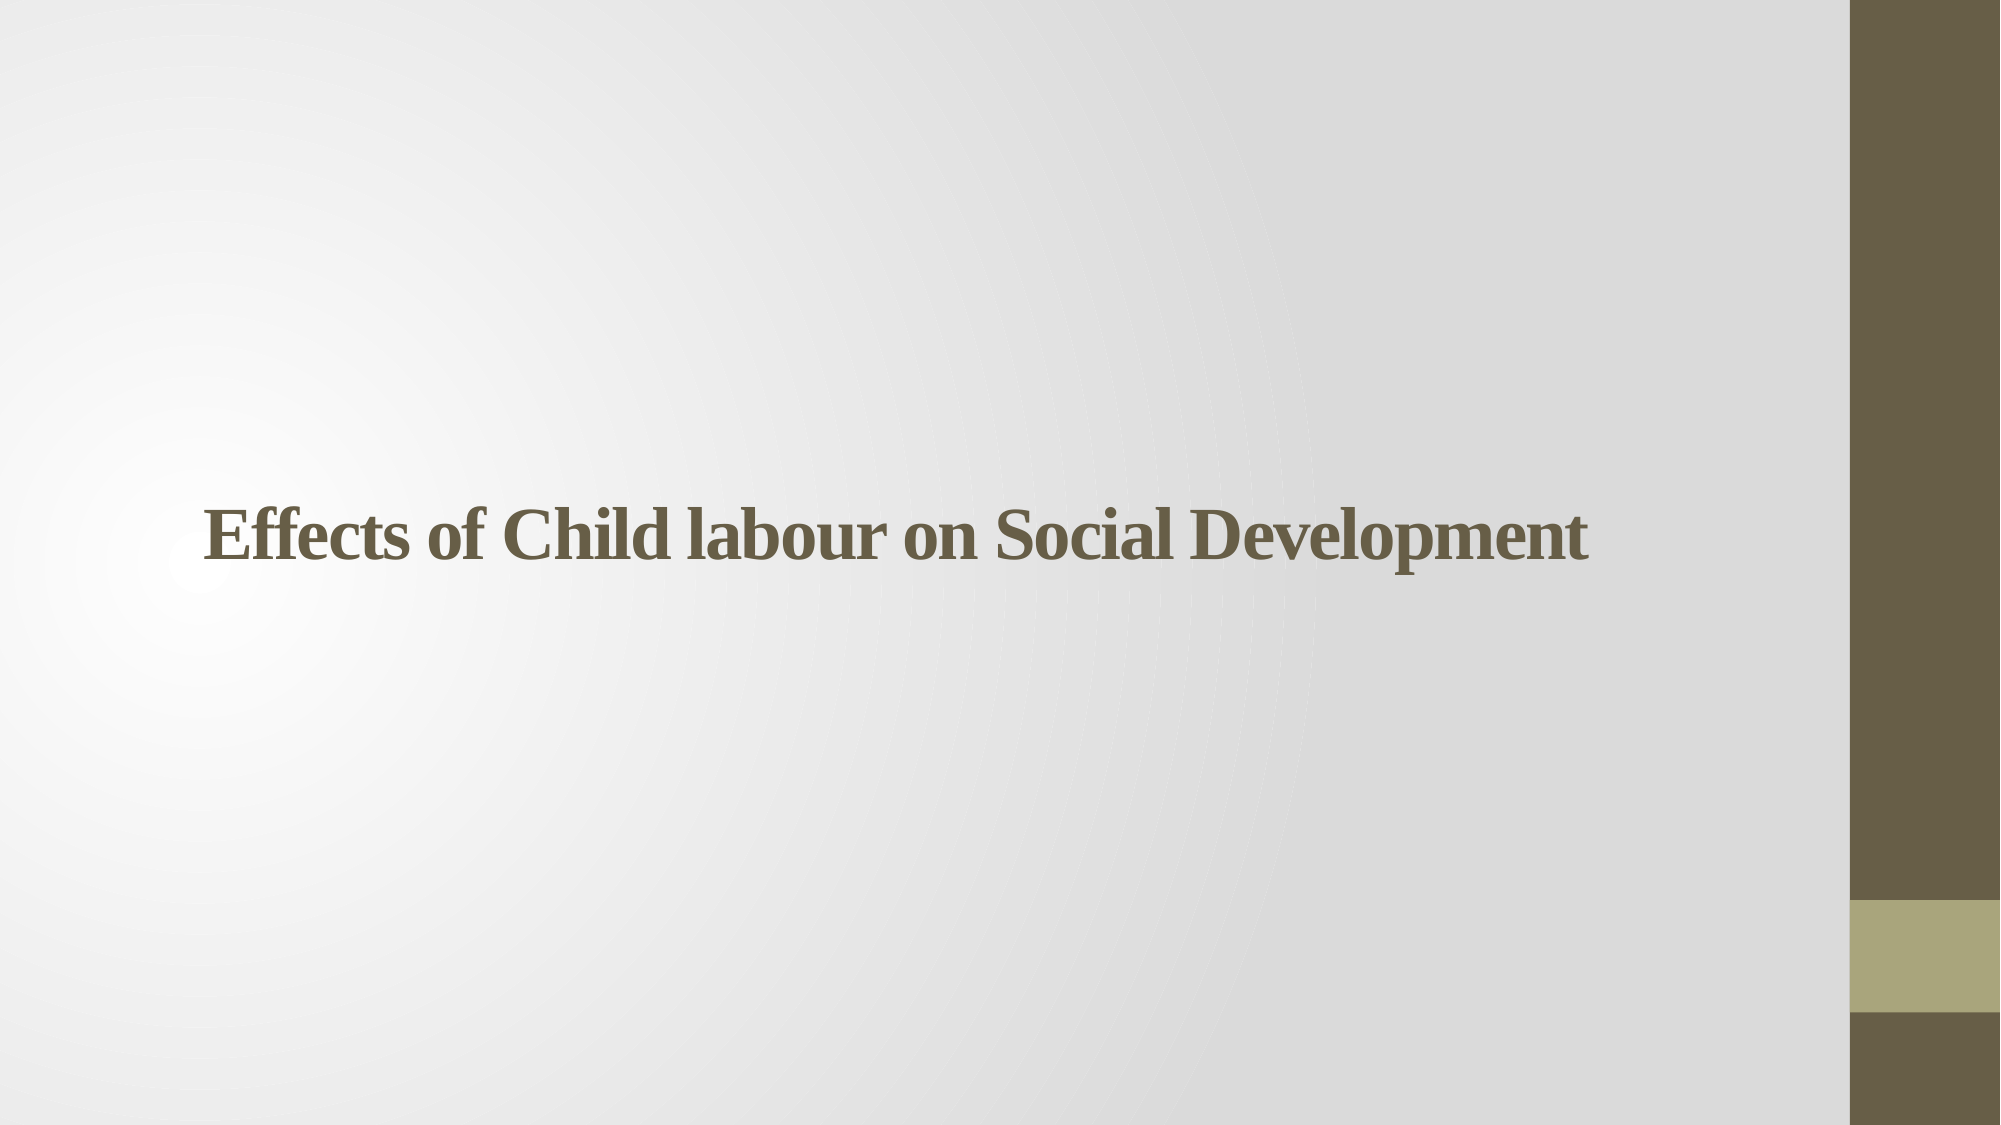

# Effects of Child labour on Social Development